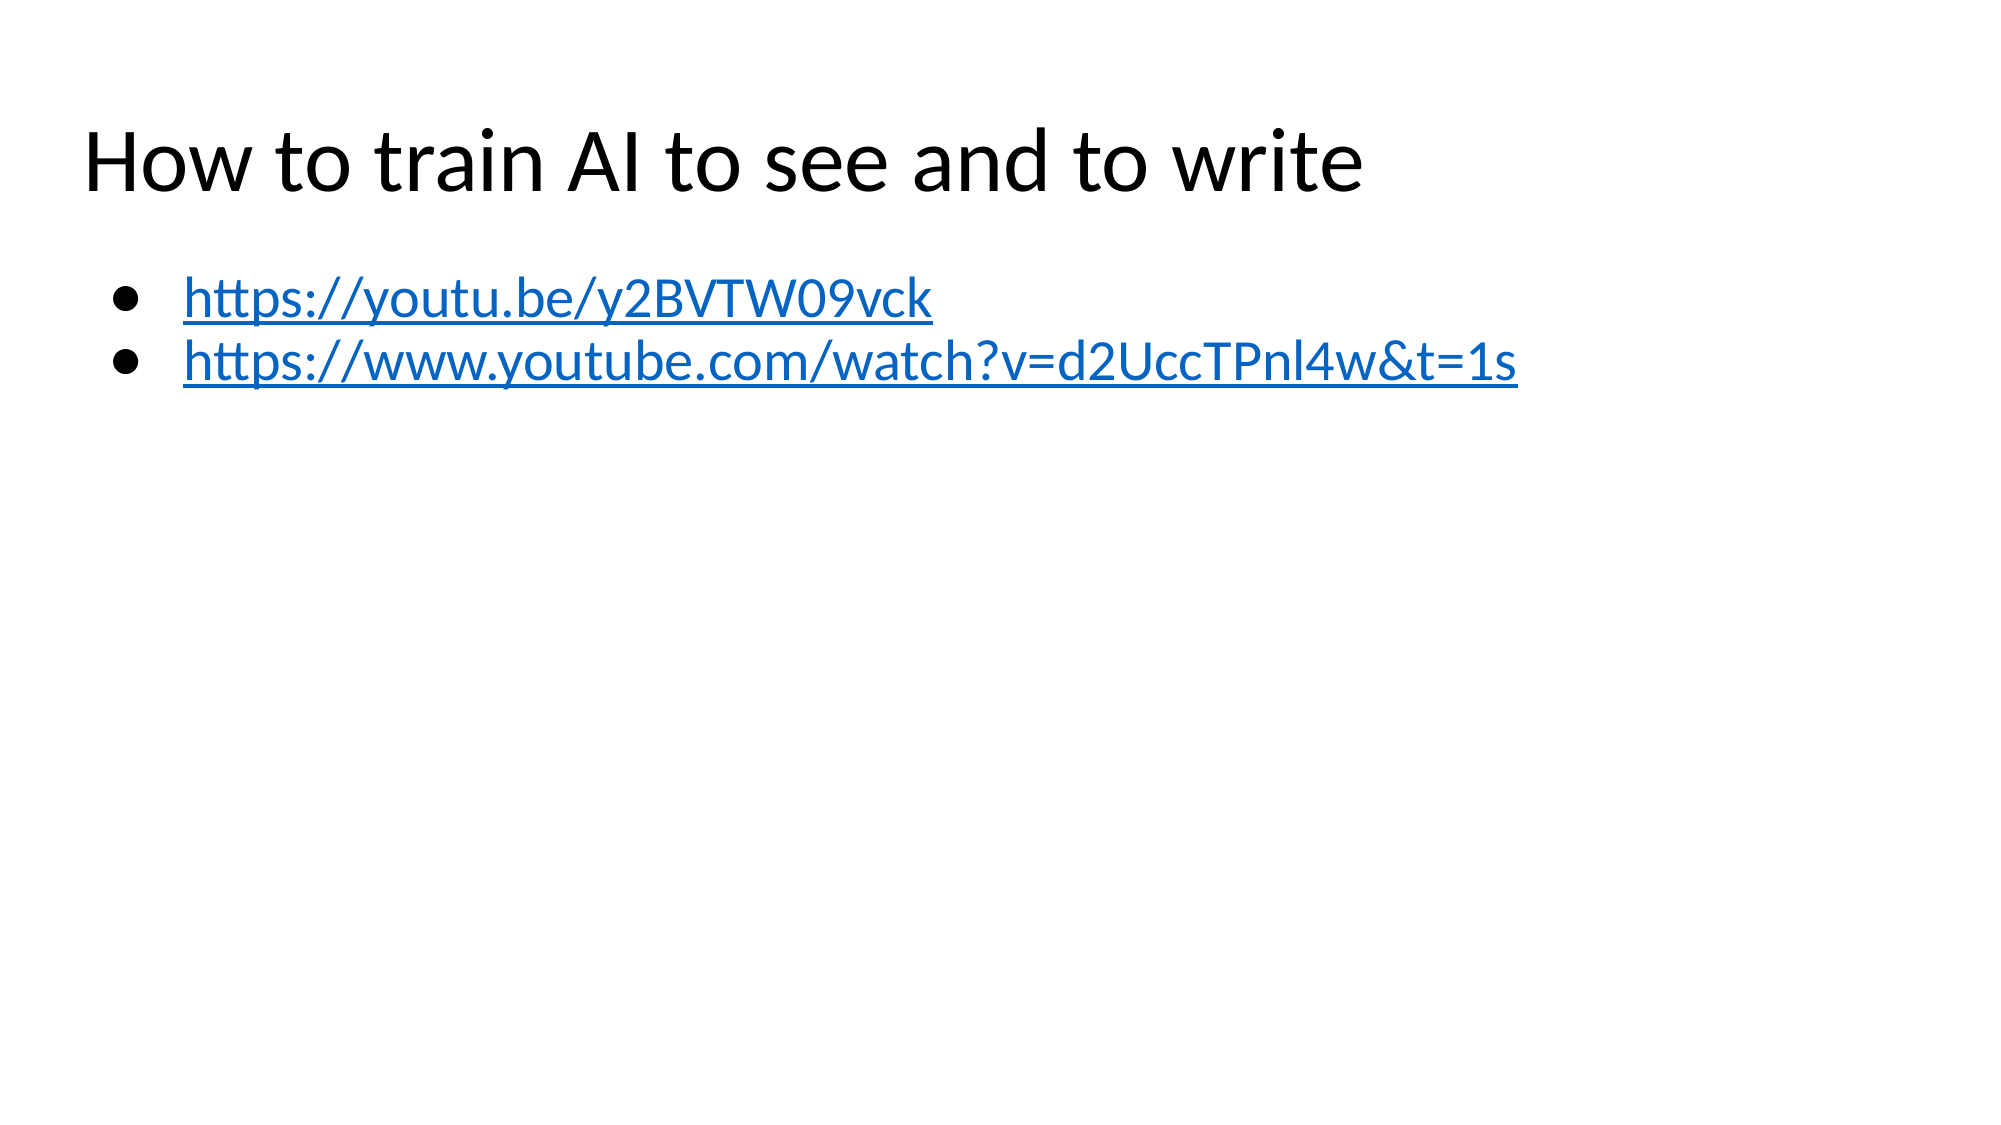

# How to train AI to see and to write
https://youtu.be/y2BVTW09vck
https://www.youtube.com/watch?v=d2UccTPnl4w&t=1s